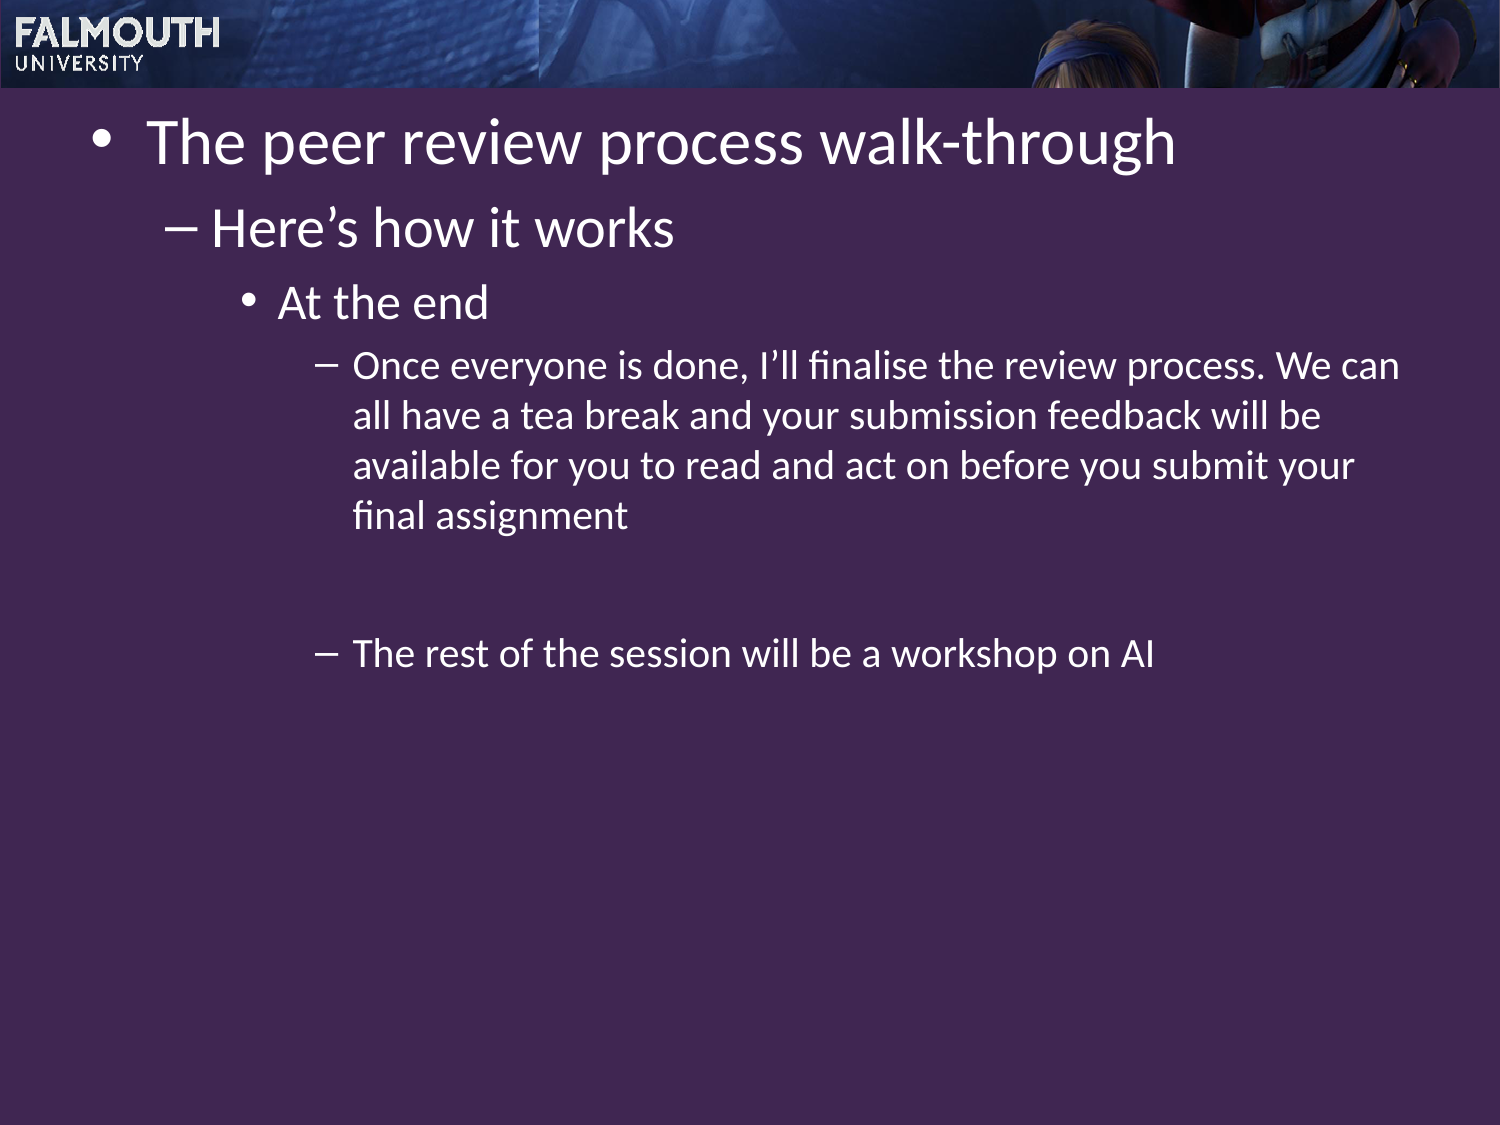

The peer review process walk-through
Here’s how it works
At the end
Once everyone is done, I’ll finalise the review process. We can all have a tea break and your submission feedback will be available for you to read and act on before you submit your final assignment

The rest of the session will be a workshop on AI